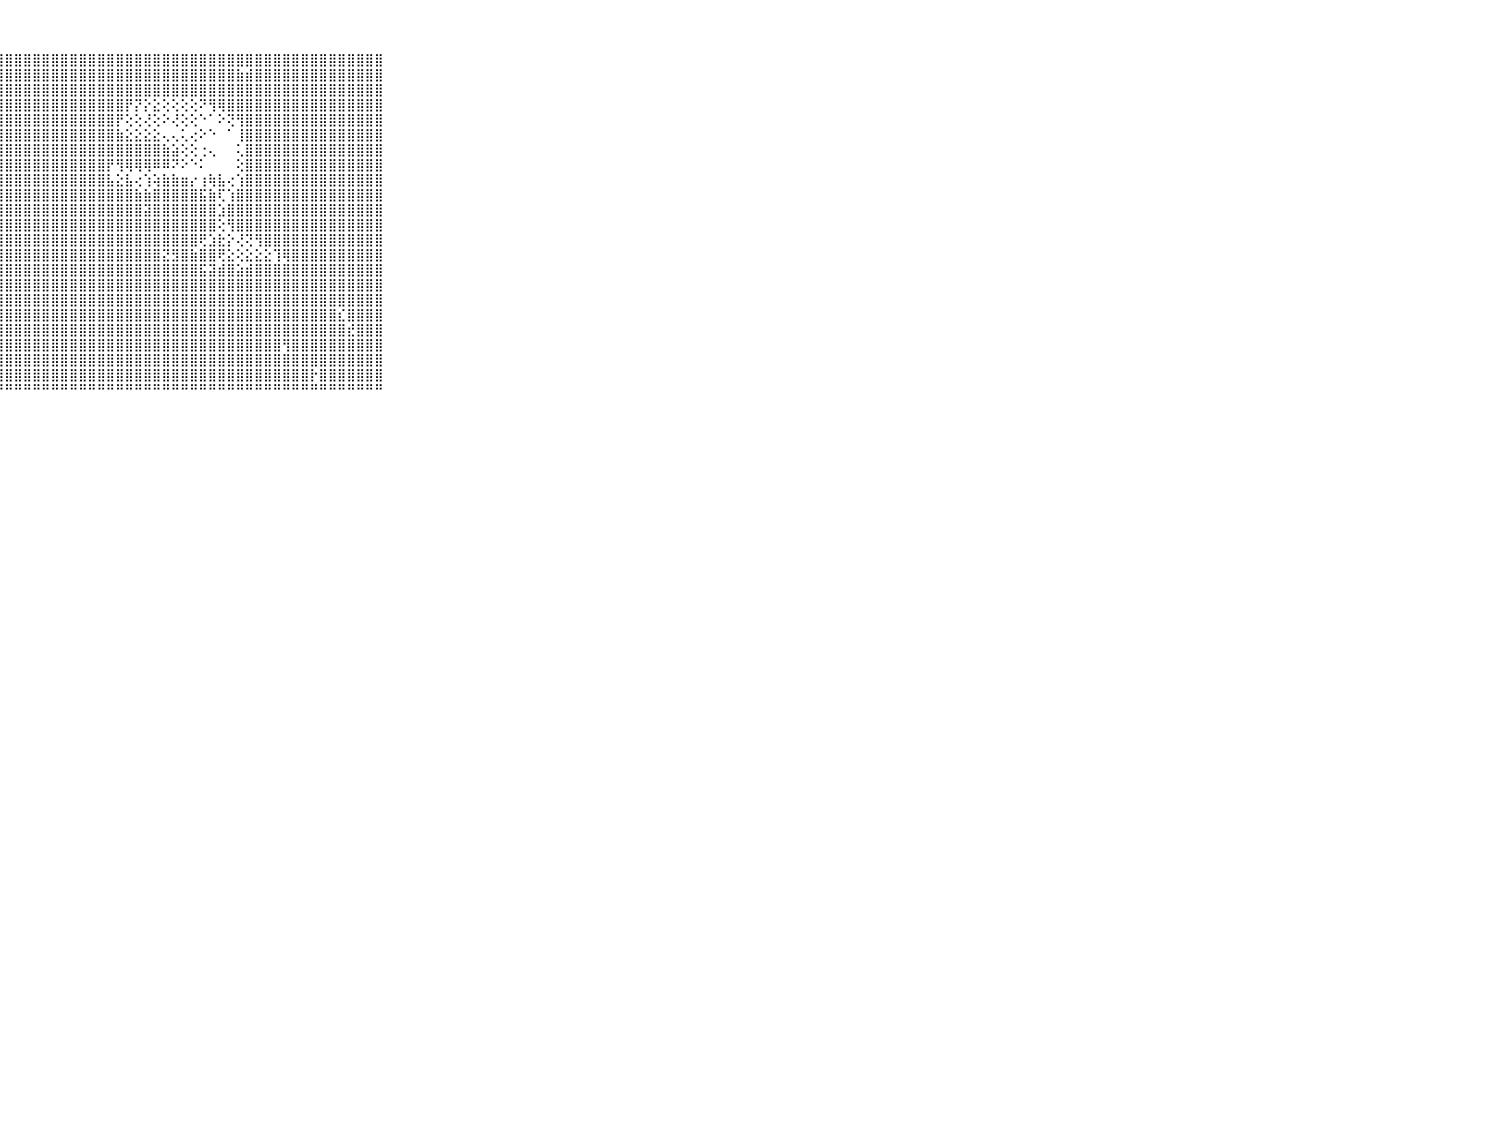

⠀⠀⠀⠀⠀⠀⠀⠀⠀⠀⠀⠀⠀⢕⢎⣿⣿⣿⣿⣿⣿⣿⣿⣿⣿⣿⣿⣿⣿⣿⣿⣿⣿⣿⣿⣿⣿⣿⣿⣿⣿⣿⣿⣿⣿⣿⣿⣿⣿⣿⣿⣿⣿⣿⣿⣿⣿⣿⣿⣿⣿⣿⣿⣿⣿⣿⣿⣿⣿⠀⠀⠀⠀⠀⠀⠀⠀⠀⠀⠀⠀
⠀⠀⠀⠀⠀⠀⠀⠀⠀⠀⠀⠀⠔⢕⢜⣻⣿⣿⣿⣿⣿⣿⣿⣿⣿⣿⣿⣿⣿⣿⣿⣿⣿⣿⣿⣿⣿⣿⣿⣿⣿⣿⣿⣿⣿⣿⣿⣿⣿⣿⣿⣿⣿⣷⣾⣿⣿⣿⣿⣿⣿⣿⣿⣿⣿⣿⣿⣿⣿⠀⠀⠀⠀⠀⠀⠀⠀⠀⠀⠀⠀
⠀⠀⠀⠀⠀⠀⠀⠀⠀⠀⠀⠅⠀⢕⢕⣿⣿⣿⣿⣿⣿⣿⣿⣿⣿⣿⣿⣿⣿⣿⣿⣿⣿⣿⣿⣿⣿⣿⣿⣿⣿⣿⣿⣿⣿⣿⣿⣿⣿⣿⣿⣿⣿⣿⣿⣿⣿⣿⣿⣿⣿⣿⣿⣿⣿⣿⣿⣿⣿⠀⠀⠀⠀⠀⠀⠀⠀⠀⠀⠀⠀
⠀⠀⠀⠀⠀⠀⠀⠀⠀⠀⠀⠀⠄⢕⢕⣿⣿⣿⣿⣿⣿⣿⣿⣿⣿⣿⣿⣿⣿⣿⣿⣿⣿⣿⣿⣿⣿⣿⣿⣿⣿⡟⡝⡕⣕⢕⢕⢕⢕⠝⢻⢿⣿⣿⣿⣿⣿⣿⣿⣿⣿⣿⣿⣿⣿⣿⣿⣿⣿⠀⠀⠀⠀⠀⠀⠀⠀⠀⠀⠀⠀
⠀⠀⠀⠀⠀⠀⠀⠀⠀⠀⠀⠕⠀⢕⢕⢿⣿⣿⣿⣿⣿⣿⣿⣿⣿⣿⣿⣿⣿⣿⣿⣿⣿⣿⣿⣿⣿⣿⣿⣿⡟⢕⢕⢜⢕⠕⢜⢕⢕⠑⠁⠕⢝⢻⣿⣿⣿⣿⣿⣿⣿⣿⣿⣿⣿⣿⣿⣿⣿⠀⠀⠀⠀⠀⠀⠀⠀⠀⠀⠀⠀
⠀⠀⠀⠀⠀⠀⠀⠀⠀⠀⠀⠀⠅⢕⢕⣿⣿⣿⣿⣿⣿⣿⣿⣿⣿⣿⣿⣿⣿⣿⣿⣿⣿⣿⣿⣿⣿⣿⣿⣿⣷⣕⣕⣕⣕⢄⢄⢅⢔⠕⠑⠀⠁⢸⣿⣿⣿⣿⣿⣿⣿⣿⣿⣿⣿⣿⣿⣿⣿⠀⠀⠀⠀⠀⠀⠀⠀⠀⠀⠀⠀
⠀⠀⠀⠀⠀⠀⠀⠀⠀⠀⠀⠕⠀⢕⢕⣿⣿⣿⣿⣿⣿⣿⣿⣿⣿⣿⣿⣿⣿⣿⣿⣿⣿⣿⣿⣿⣿⣿⣿⣿⣿⣿⣿⣿⣿⣷⣵⢕⢕⢐⢄⠀⠀⢅⣿⣿⣿⣿⣿⣿⣿⣿⣿⣿⣿⣿⣿⣿⣿⠀⠀⠀⠀⠀⠀⠀⠀⠀⠀⠀⠀
⠀⠀⠀⠀⠀⠀⠀⠀⠀⠀⠀⠀⢅⢕⢕⣿⣿⣿⣿⣿⣿⣿⣿⣿⣿⣿⣿⣿⣿⣿⣿⣿⣿⣿⣿⣿⣿⣿⣿⡟⢻⢿⢿⢿⠿⠿⠝⠕⠑⠅⠀⠀⠀⢕⣿⣿⣿⣿⣿⣿⣿⣿⣿⣿⣿⣿⣿⣿⣿⠀⠀⠀⠀⠀⠀⠀⠀⠀⠀⠀⠀
⠀⠀⠀⠀⠀⠀⠀⠀⠀⠀⠀⠅⢀⢕⢕⣿⣿⣿⣿⣿⣿⣿⣿⣿⣿⣿⣿⣿⣿⣿⣿⣿⣿⣿⣿⣿⣿⣿⣿⣧⣕⣧⢔⢱⢵⣷⣷⣶⡔⢰⢷⣧⢔⢱⣿⣿⣿⣿⣿⣿⣿⣿⣿⣿⣿⣿⣿⣿⣿⠀⠀⠀⠀⠀⠀⠀⠀⠀⠀⠀⠀
⠀⠀⠀⠀⠀⠀⠀⠀⠀⠀⠀⠀⢱⢕⢕⣿⣿⣿⣿⣿⣿⣿⣿⣿⣿⣿⣿⣿⣿⣿⣿⣿⣿⣿⣿⣿⣿⣿⣿⣿⣿⣿⣷⣷⣿⣿⣿⣿⣿⣯⣷⢏⢱⣿⣿⣿⣿⣿⣿⣿⣿⣿⣿⣿⣿⣿⣿⣿⣿⠀⠀⠀⠀⠀⠀⠀⠀⠀⠀⠀⠀
⠀⠀⠀⠀⠀⠀⠀⠀⠀⠀⠀⠕⢀⢕⢵⣿⣿⣿⣿⣿⣿⣿⣿⣿⣿⣿⣿⣿⣿⣿⣿⣿⣿⣿⣿⣿⣿⣿⣿⣿⣿⣿⣿⣽⣿⣿⣿⣿⣿⣿⣿⣱⣿⣿⣿⣿⣿⣿⣿⣿⣿⣿⣿⣿⣿⣿⣿⣿⣿⠀⠀⠀⠀⠀⠀⠀⠀⠀⠀⠀⠀
⠀⠀⠀⠀⠀⠀⠀⠀⠀⠀⠀⢀⢸⢕⢕⣿⣿⣿⣿⣿⣿⣿⣿⣿⣿⣿⣿⣿⣿⣿⣿⣿⣿⣿⣿⣿⣿⣿⣿⣿⣿⣿⣿⣿⣿⣿⣿⣿⣿⣿⣿⢕⢻⣿⣿⣿⣿⣿⣿⣿⣿⣿⣿⣿⣿⣿⣿⣿⣿⠀⠀⠀⠀⠀⠀⠀⠀⠀⠀⠀⠀
⠀⠀⠀⠀⠀⠀⠀⠀⠀⠀⠀⠕⢕⢕⢿⣿⣿⣿⣿⣿⣿⣿⣿⣿⣿⣿⣿⣿⣿⣿⣿⣿⣿⣿⣿⣿⣿⣿⣿⣿⣿⣿⣿⣿⣿⣿⣿⣿⣿⢟⣱⣗⡕⢜⢝⢻⣿⣿⣿⣿⣿⣿⣿⣿⣿⣿⣿⣿⣿⠀⠀⠀⠀⠀⠀⠀⠀⠀⠀⠀⠀
⠀⠀⠀⠀⠀⠀⠀⠀⠀⠀⠀⢀⢸⢕⢸⣿⣿⣿⣿⣿⣿⣿⣿⣿⣿⣿⣿⣿⣿⣿⣿⣿⣿⣿⣿⣿⣿⣿⣿⣿⣿⣿⣿⣿⣿⣝⣻⣿⣷⣿⣿⢟⣕⢕⣕⣕⣕⢹⢿⣿⣿⣿⣿⣿⣿⣿⣿⣿⣿⠀⠀⠀⠀⠀⠀⠀⠀⠀⠀⠀⠀
⠀⠀⠀⠀⠀⠀⠀⠀⠀⠀⠀⠕⢕⢜⢾⣿⣿⣿⣿⣿⣿⣿⣿⣿⣿⣿⣿⣿⣿⣿⣿⣿⣿⣿⣿⣿⣿⣿⣿⣿⣿⣿⣿⣿⣿⣿⣿⣿⣿⣯⣽⣾⣿⣵⣾⣿⣿⣿⣿⣿⣿⣿⣿⣿⣿⣿⣿⣿⣿⠀⠀⠀⠀⠀⠀⠀⠀⠀⠀⠀⠀
⠀⠀⠀⠀⠀⠀⠀⠀⠀⠀⠀⠀⢱⢕⢸⣿⣿⣿⣿⣿⣿⣿⣿⣿⣿⣿⣿⣿⣿⣿⣿⣿⣿⣿⣿⣿⣿⣿⣿⣿⣿⣿⣿⣿⣿⣿⣿⣿⣿⣿⣿⣿⣿⣿⣿⣿⣿⣿⣿⣿⣿⣿⣿⣿⣿⣿⣿⣿⣿⠀⠀⠀⠀⠀⠀⠀⠀⠀⠀⠀⠀
⠀⠀⠀⠀⠀⠀⠀⠀⠀⠀⠀⠁⢕⢜⢿⣿⣿⣿⣿⣿⣿⣿⣿⣿⣿⣿⣿⣿⣿⣿⣿⣿⣿⣿⣿⣿⣿⣿⣿⣿⣿⣿⣿⣿⣿⣿⣿⣿⣿⣿⣿⣿⣿⣿⣿⣿⣿⣿⣿⣿⣿⣿⣿⣿⣿⣿⣿⣿⣿⠀⠀⠀⠀⠀⠀⠀⠀⠀⠀⠀⠀
⠀⠀⠀⠀⠀⠀⠀⠀⠀⠀⠀⠀⢕⢕⢼⣿⣿⣿⣿⣿⣿⣿⣿⣿⣿⣿⣿⣿⣿⣿⣿⣿⣿⣿⣿⣿⣿⣿⣿⣿⣿⣿⣿⣿⣿⣿⣿⣿⣿⣿⣿⣿⣿⣿⣿⣿⣿⣿⣿⣿⣿⣿⣿⣿⣎⣿⣿⣿⣿⠀⠀⠀⠀⠀⠀⠀⠀⠀⠀⠀⠀
⠀⠀⠀⠀⠀⠀⠀⠀⠀⠀⠀⠁⢕⢕⣿⣿⣿⣿⣿⣿⣿⣿⣿⣿⣿⣿⣿⣿⣿⣿⣿⣿⣿⣿⣿⣿⣿⣿⣿⣿⣿⣿⣿⣿⣿⣿⣿⣿⣿⣿⣿⣿⣿⣿⣿⣿⣿⣿⣿⣿⣿⣿⣿⣿⣿⣞⣿⣿⣿⠀⠀⠀⠀⠀⠀⠀⠀⠀⠀⠀⠀
⠀⠀⠀⠀⠀⠀⠀⠀⠀⠀⠀⠀⢕⢕⣿⣿⣿⣿⣿⣿⣿⣿⣿⣿⣿⣿⣿⣿⣿⣿⣿⣿⣿⣿⣿⣿⣿⣿⣿⣿⣿⣿⣿⣿⣿⣿⣿⣿⣿⣿⣿⣿⣿⣿⣿⣿⣿⣿⢻⣿⣿⣿⣿⣿⣿⣿⣿⣿⣿⠀⠀⠀⠀⠀⠀⠀⠀⠀⠀⠀⠀
⠀⠀⠀⠀⠀⠀⠀⠀⠀⠀⠀⢁⢕⢕⣿⣿⣿⣿⣿⣿⣿⣿⣿⣿⣿⣿⣿⣿⣿⣿⣿⣿⣿⣿⣿⣿⣿⣿⣿⣿⣿⣿⣿⣿⣿⣿⣿⣿⣿⣿⣿⣿⣿⣿⣿⣿⣿⣿⣿⣿⣿⣿⣿⣿⣿⣿⣿⣿⣿⠀⠀⠀⠀⠀⠀⠀⠀⠀⠀⠀⠀
⠀⠀⠀⠀⠀⠀⠀⠀⠀⠀⠀⢁⢕⢕⣿⣿⣿⣿⣿⣿⣿⣿⣿⣿⣿⣿⣿⣿⣿⣿⣿⣿⣿⣿⣿⣿⣿⣿⣿⣿⣿⣿⣿⣿⣿⣿⣿⣿⣿⣿⣿⣿⣿⣿⣿⣿⣿⣿⣿⣿⣿⡗⣿⣿⣿⣿⣿⣿⣿⠀⠀⠀⠀⠀⠀⠀⠀⠀⠀⠀⠀
⠀⠀⠀⠀⠀⠀⠀⠀⠀⠀⠀⠁⠑⠑⠛⠛⠛⠛⠛⠛⠛⠛⠛⠛⠛⠛⠛⠛⠛⠛⠛⠛⠛⠛⠛⠛⠛⠛⠛⠛⠛⠛⠛⠛⠛⠛⠛⠛⠛⠛⠛⠛⠛⠛⠛⠛⠛⠛⠛⠛⠛⠛⠛⠛⠛⠛⠛⠛⠛⠀⠀⠀⠀⠀⠀⠀⠀⠀⠀⠀⠀